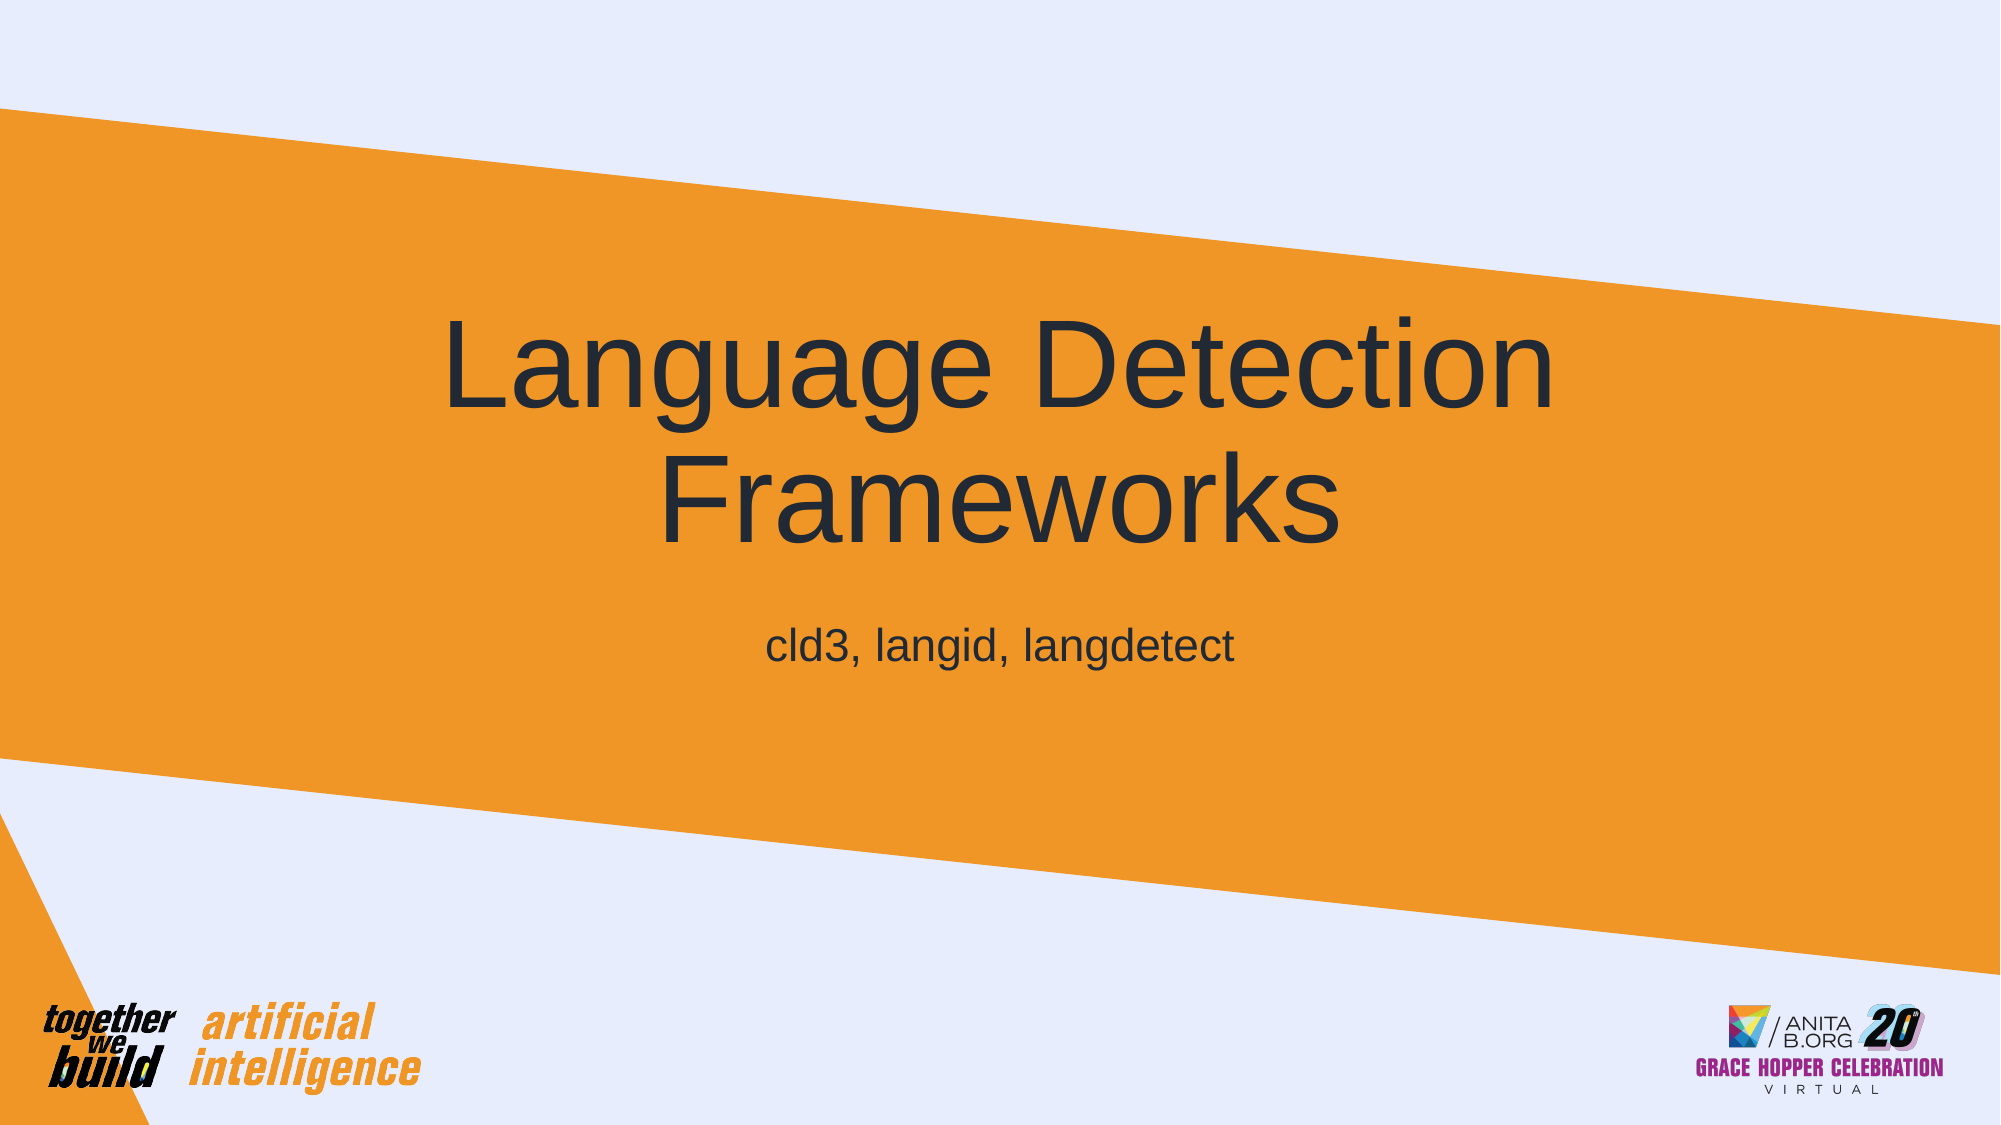

# Language Detection Frameworks
cld3, langid, langdetect